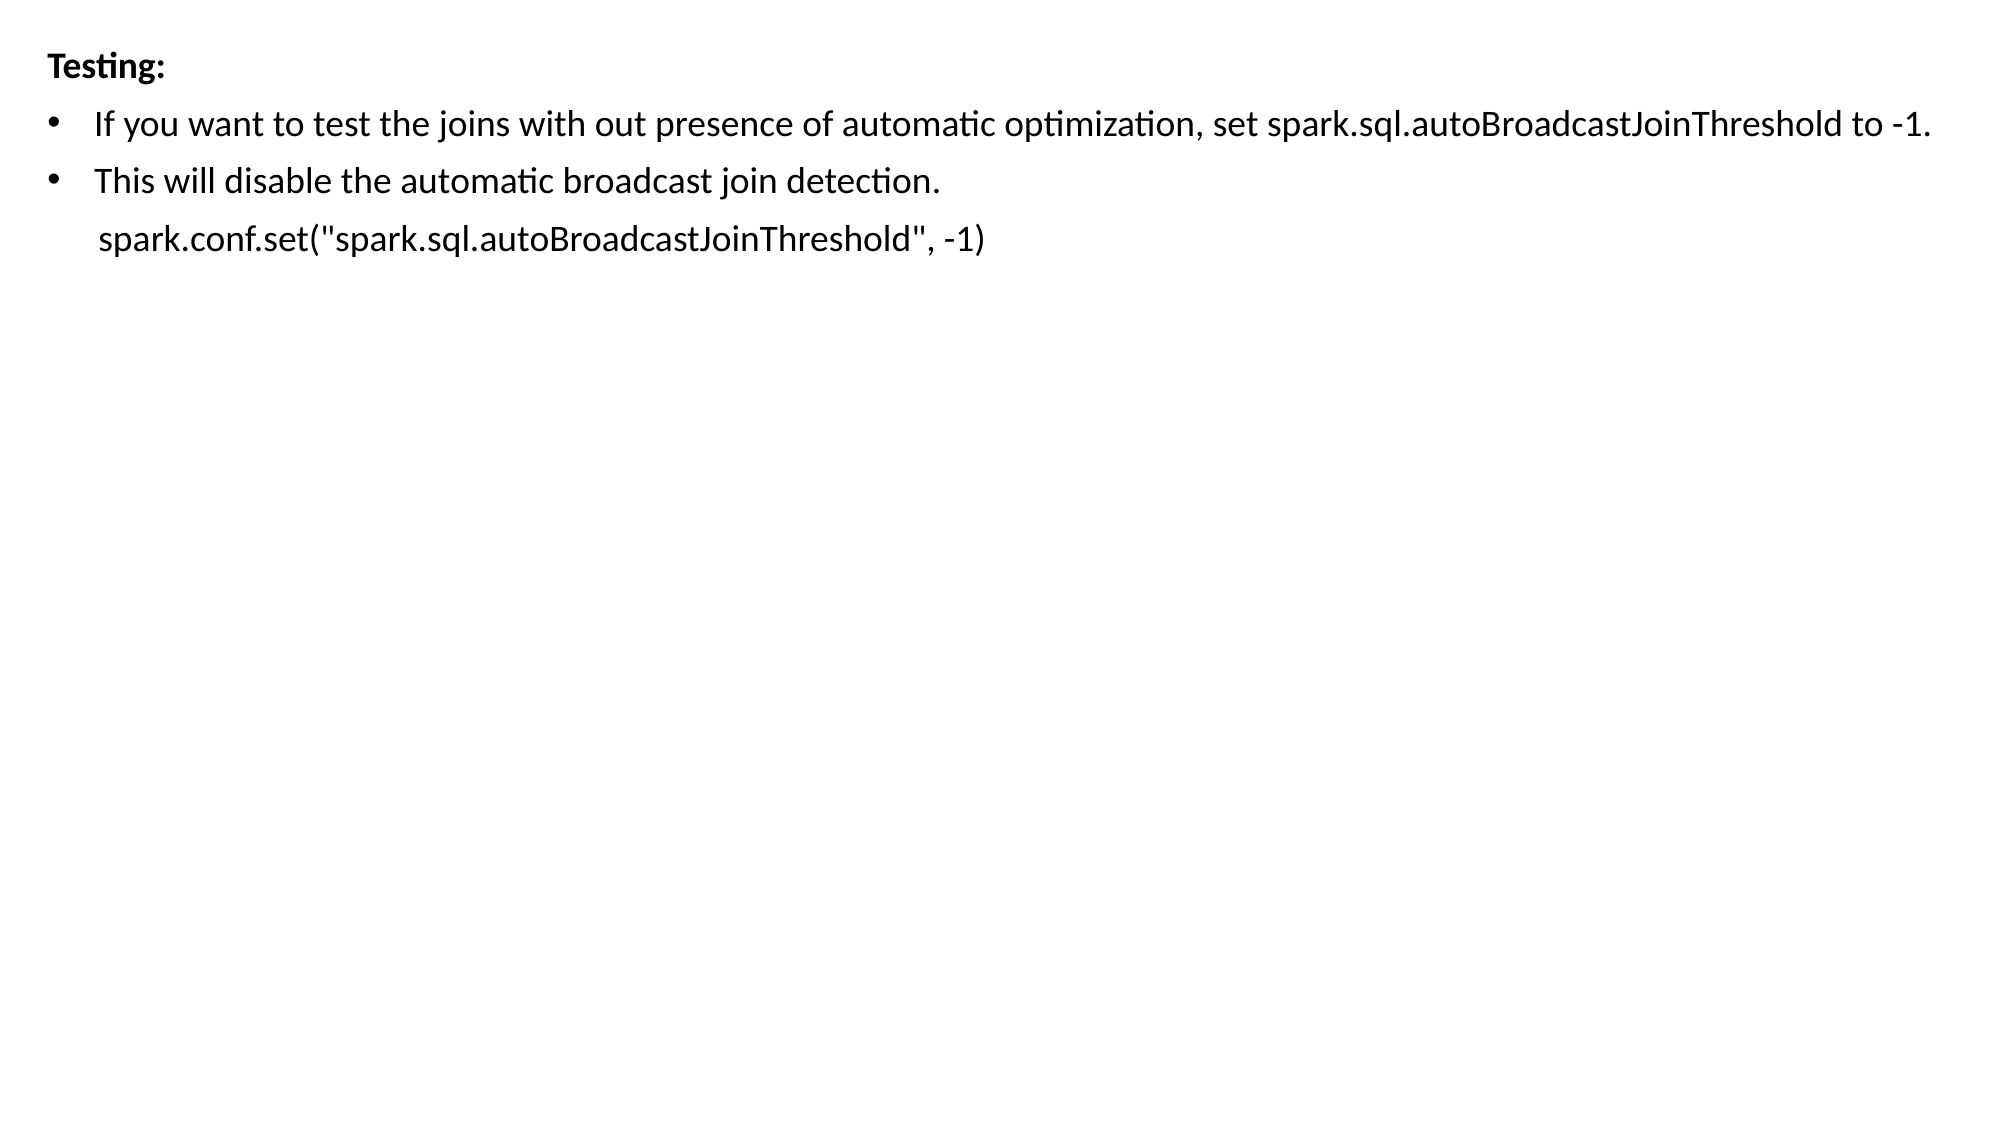

Testing:
If you want to test the joins with out presence of automatic optimization, set spark.sql.autoBroadcastJoinThreshold to -1.
This will disable the automatic broadcast join detection.
      spark.conf.set("spark.sql.autoBroadcastJoinThreshold", -1)